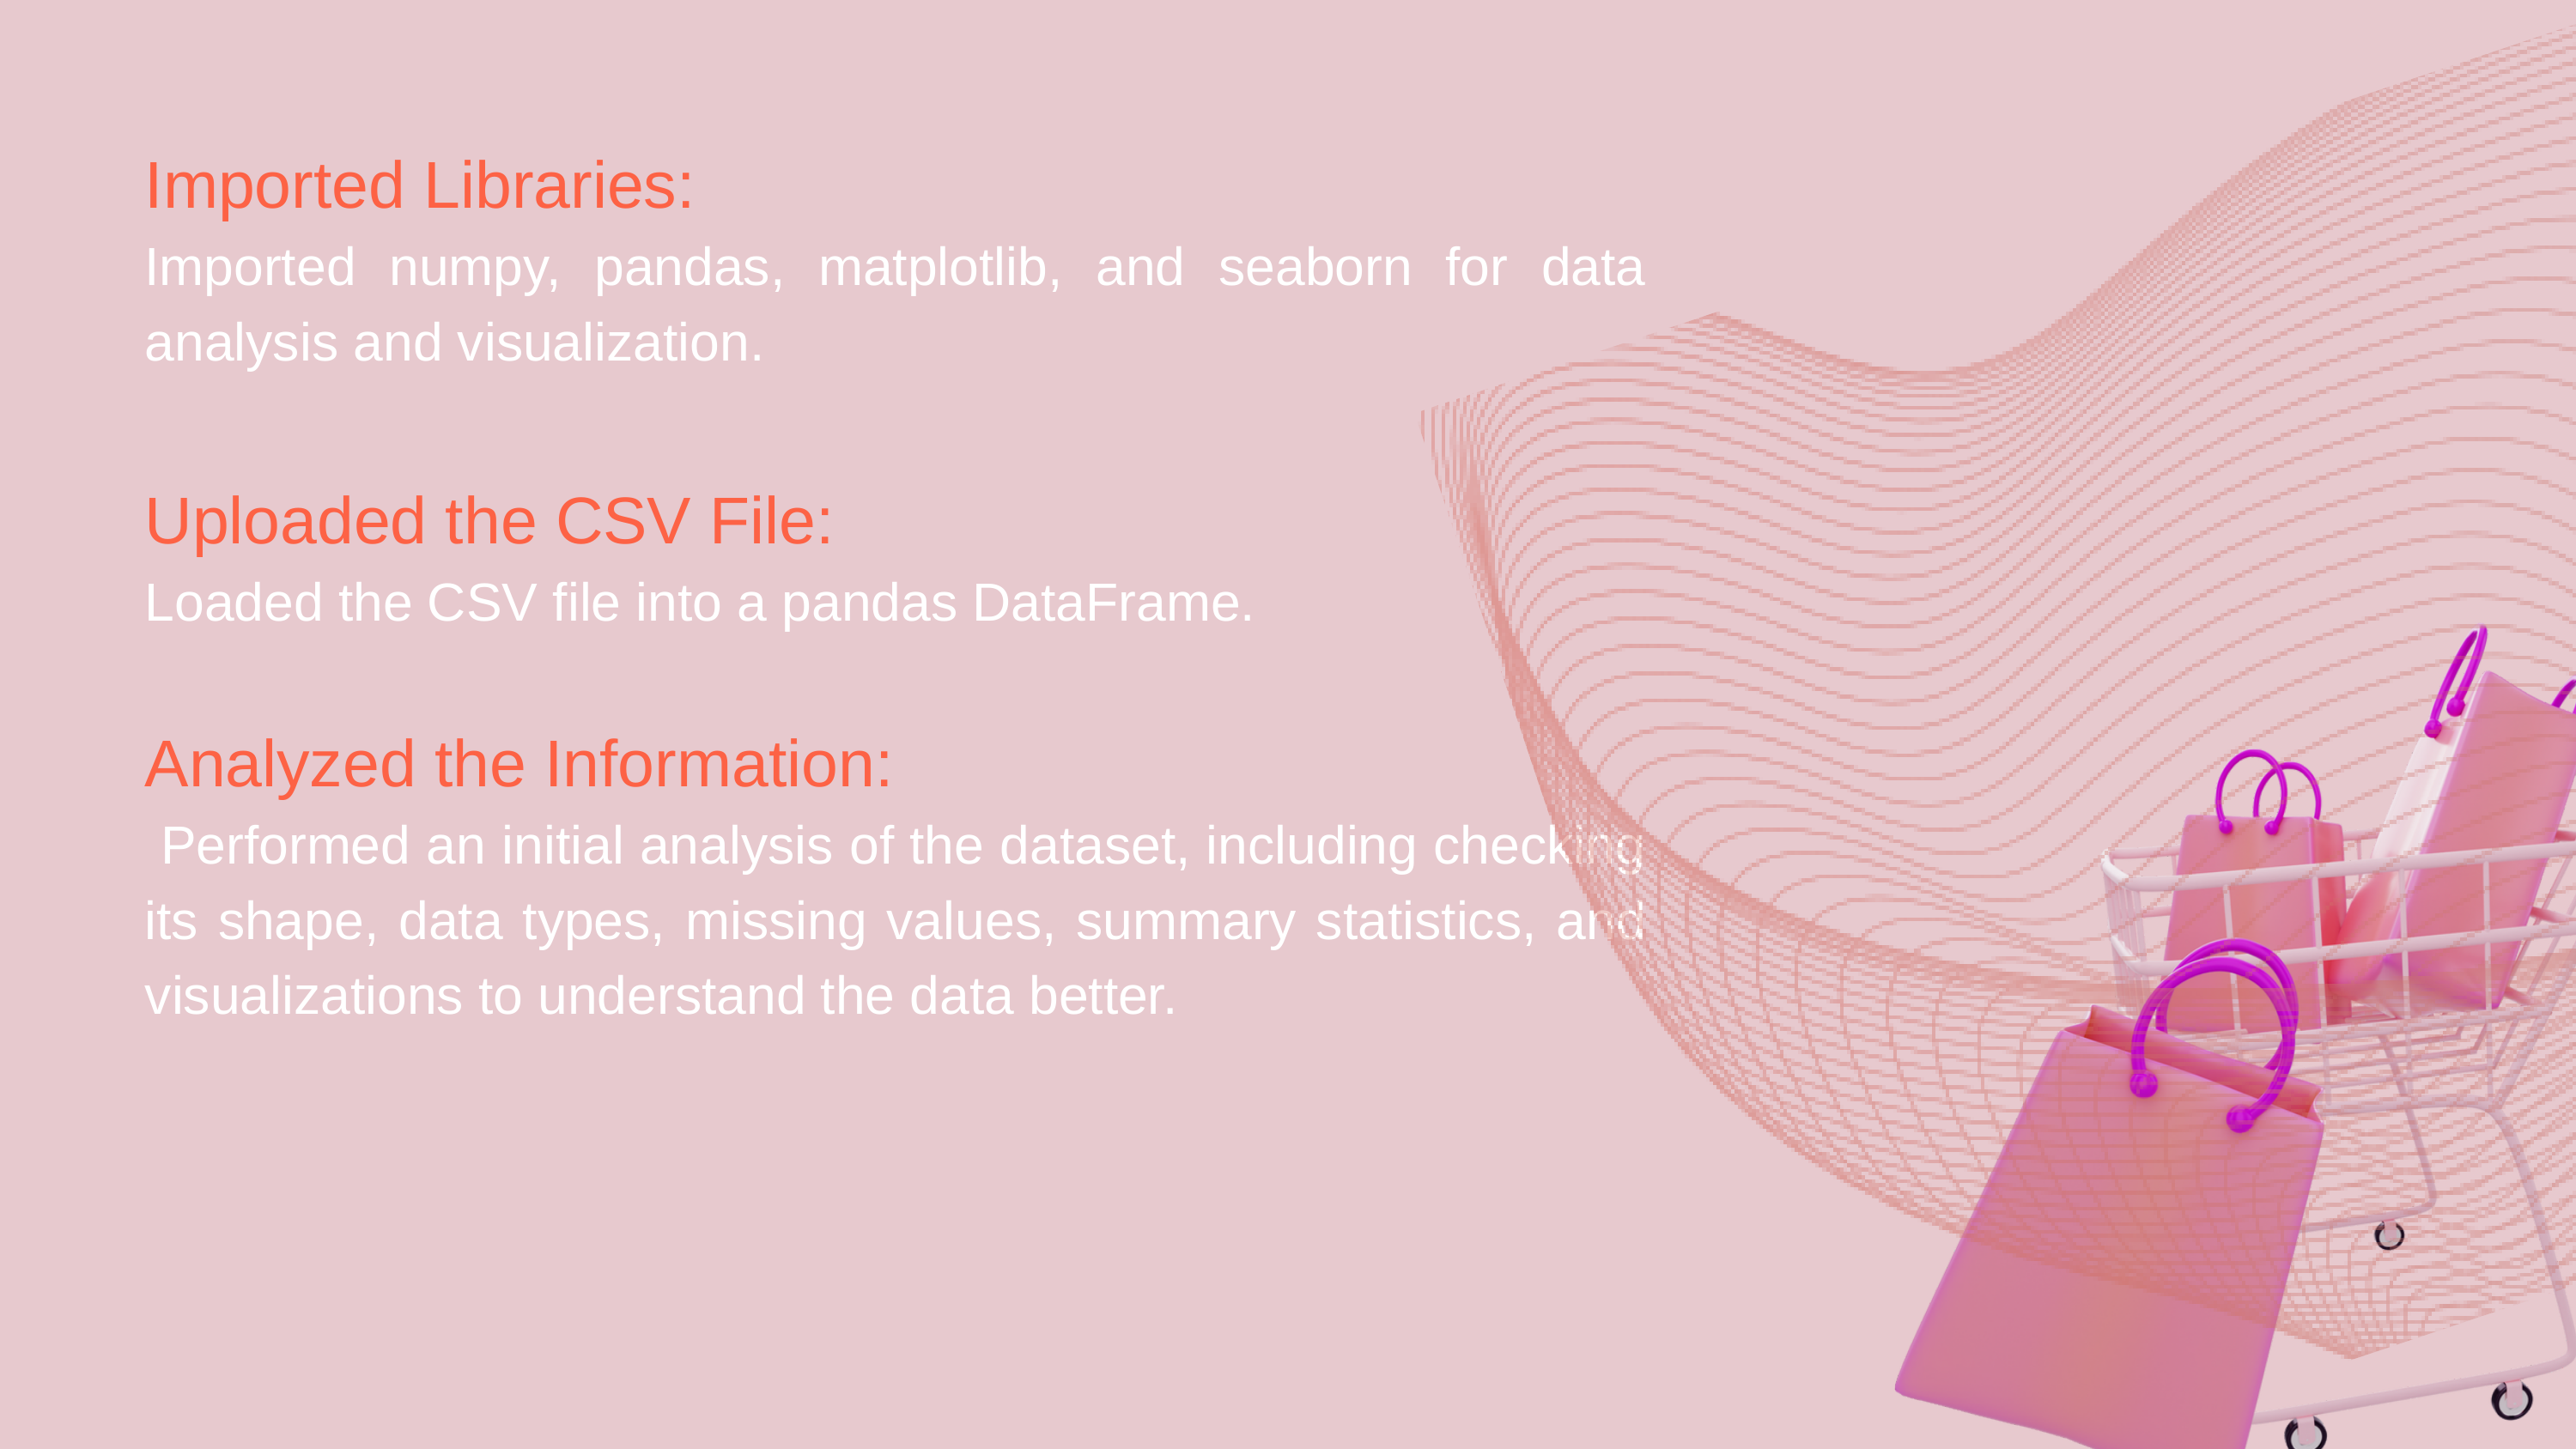

Imported Libraries:
Imported numpy, pandas, matplotlib, and seaborn for data analysis and visualization.

Uploaded the CSV File:
Loaded the CSV file into a pandas DataFrame.

Analyzed the Information:
 Performed an initial analysis of the dataset, including checking its shape, data types, missing values, summary statistics, and visualizations to understand the data better.